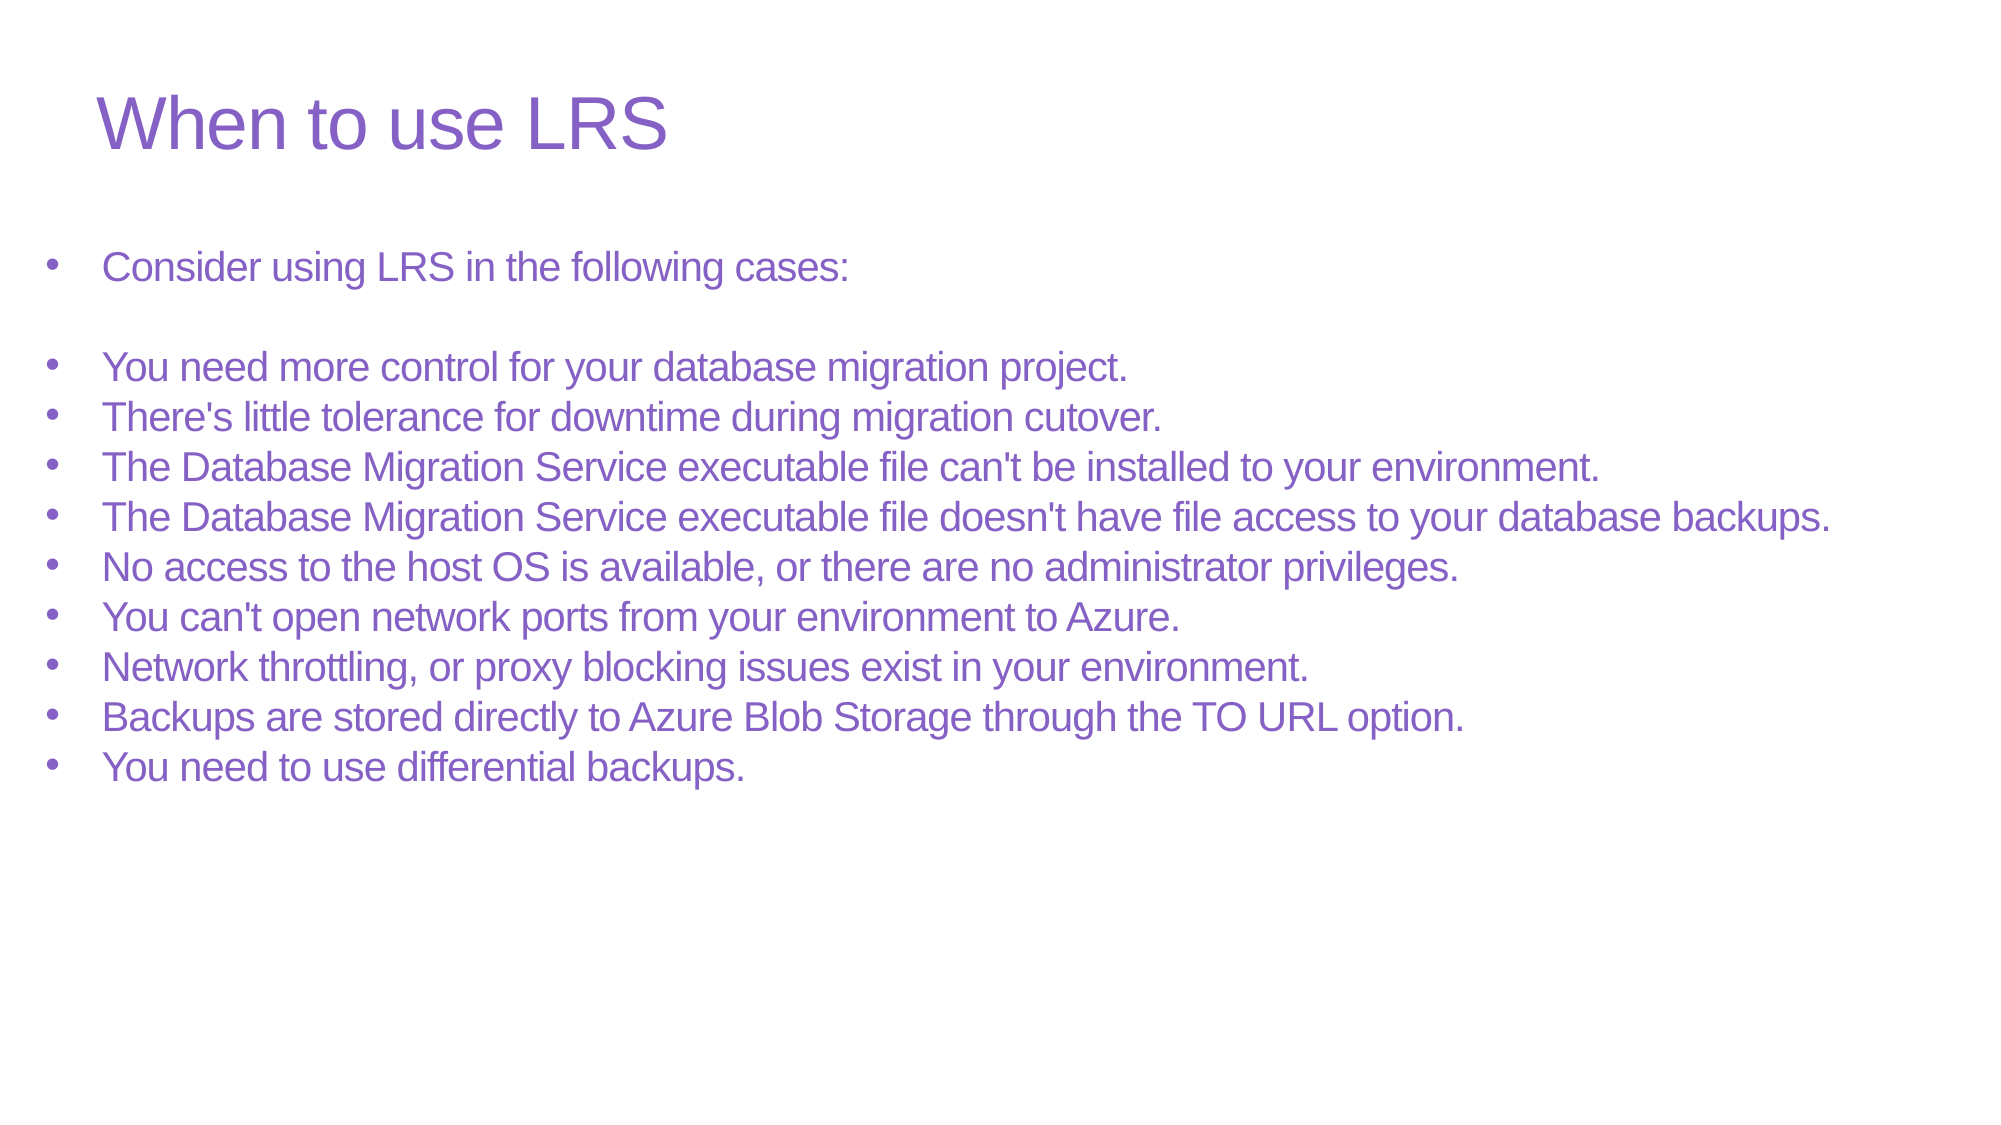

# When to use LRS
Consider using LRS in the following cases:

You need more control for your database migration project.
There's little tolerance for downtime during migration cutover.
The Database Migration Service executable file can't be installed to your environment.
The Database Migration Service executable file doesn't have file access to your database backups.
No access to the host OS is available, or there are no administrator privileges.
You can't open network ports from your environment to Azure.
Network throttling, or proxy blocking issues exist in your environment.
Backups are stored directly to Azure Blob Storage through the TO URL option.
You need to use differential backups.